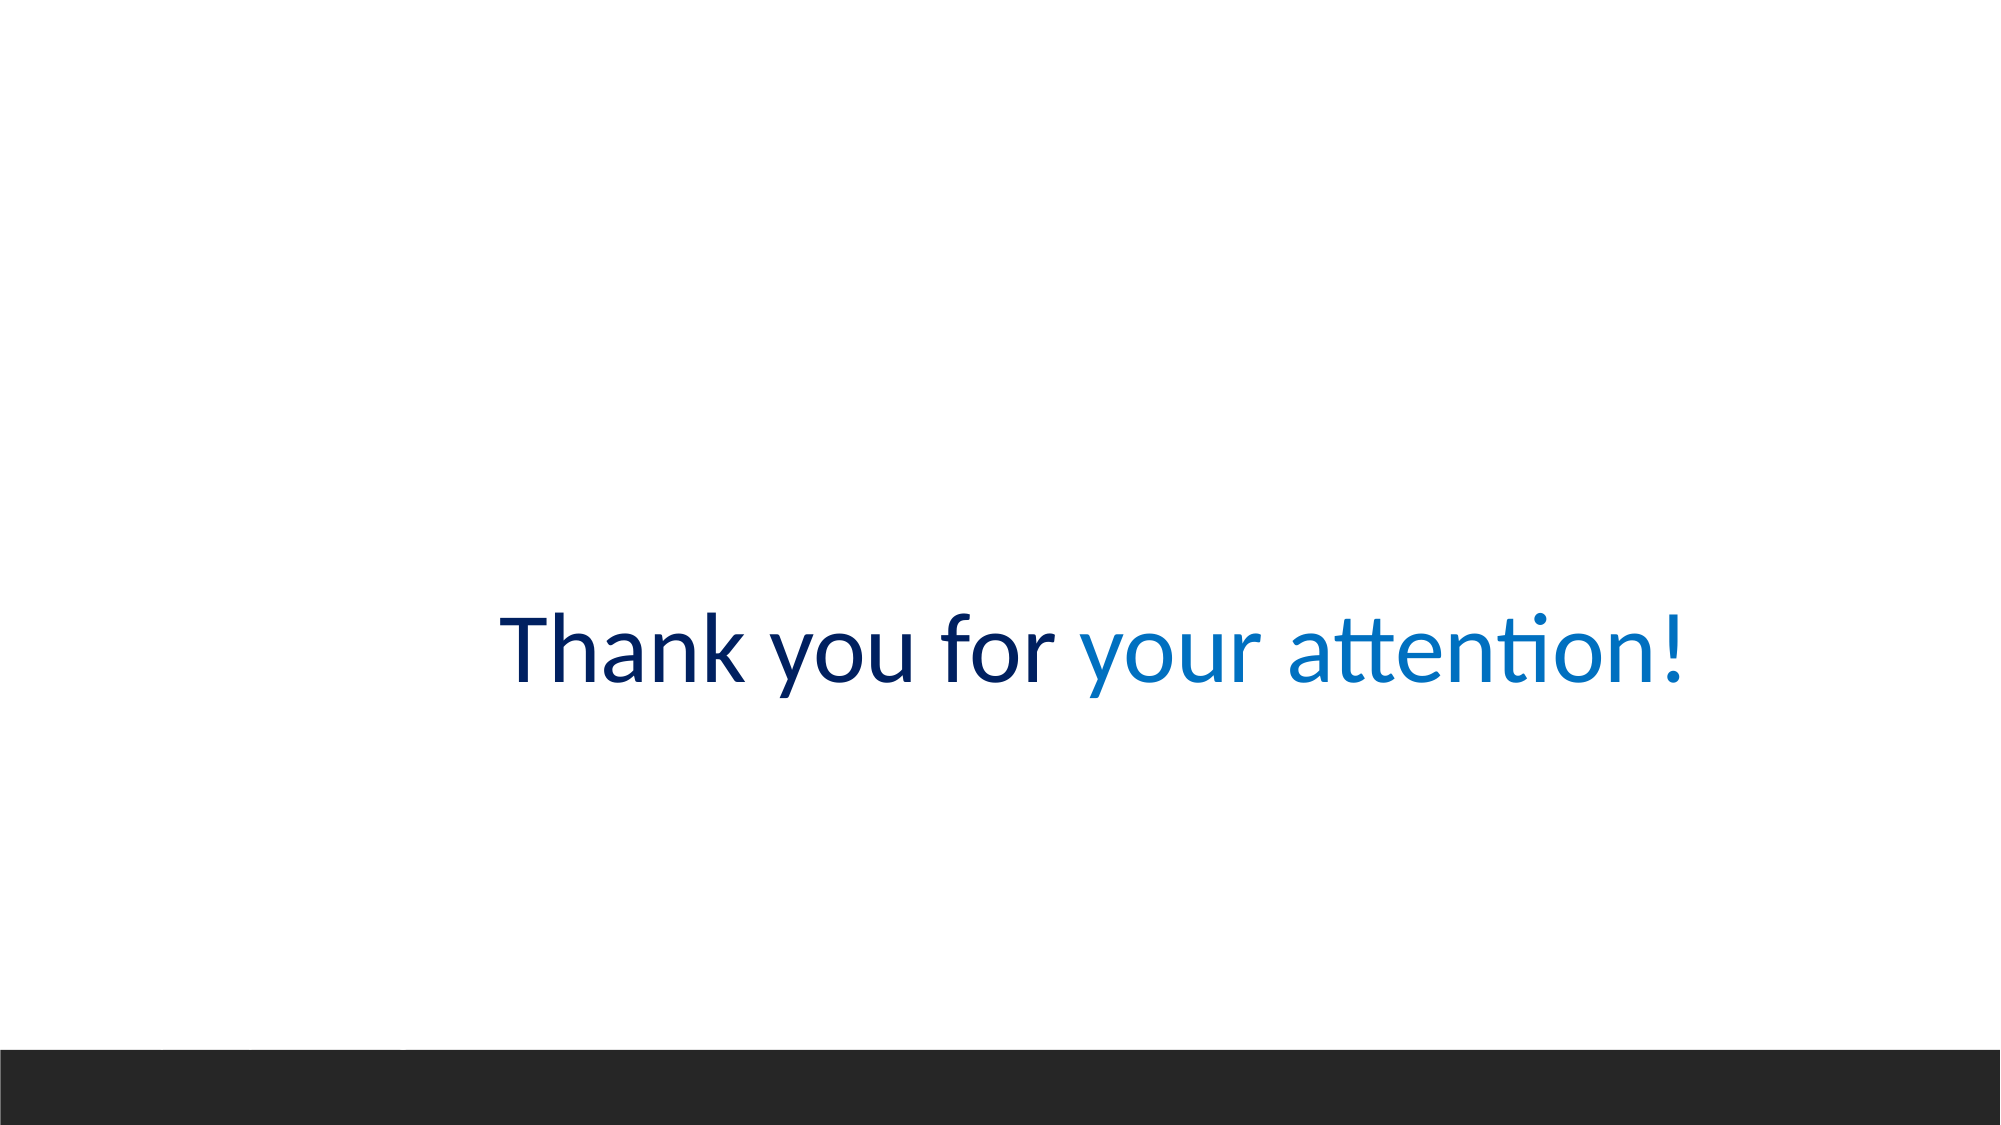

Thank you for your attention!

Grupo Rotoplas      -      Big-Data